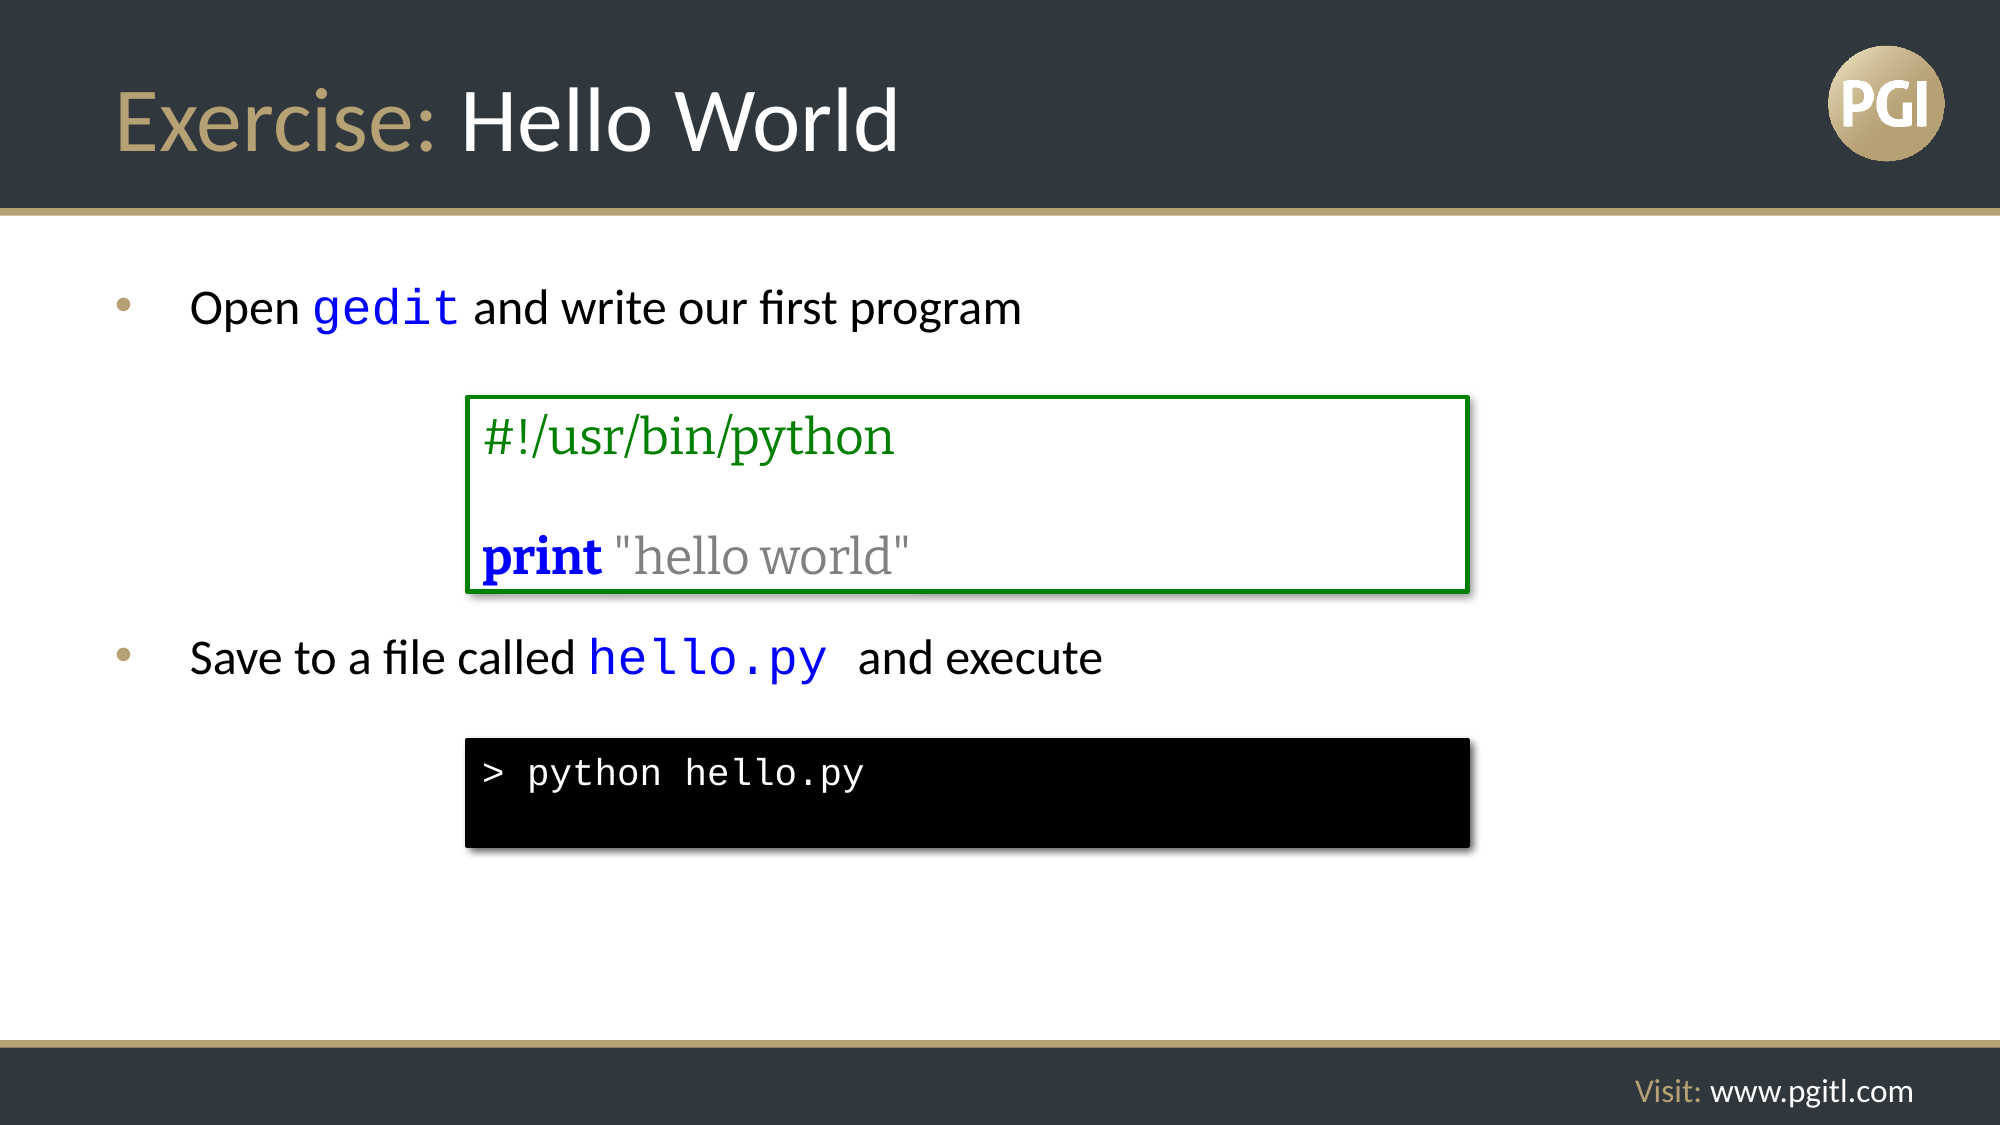

# Exercise: Hello World
Open gedit and write our first program

Save to a file called hello.py and execute
#!/usr/bin/python

print "hello world"
> python hello.py
hello world
> python hello.py